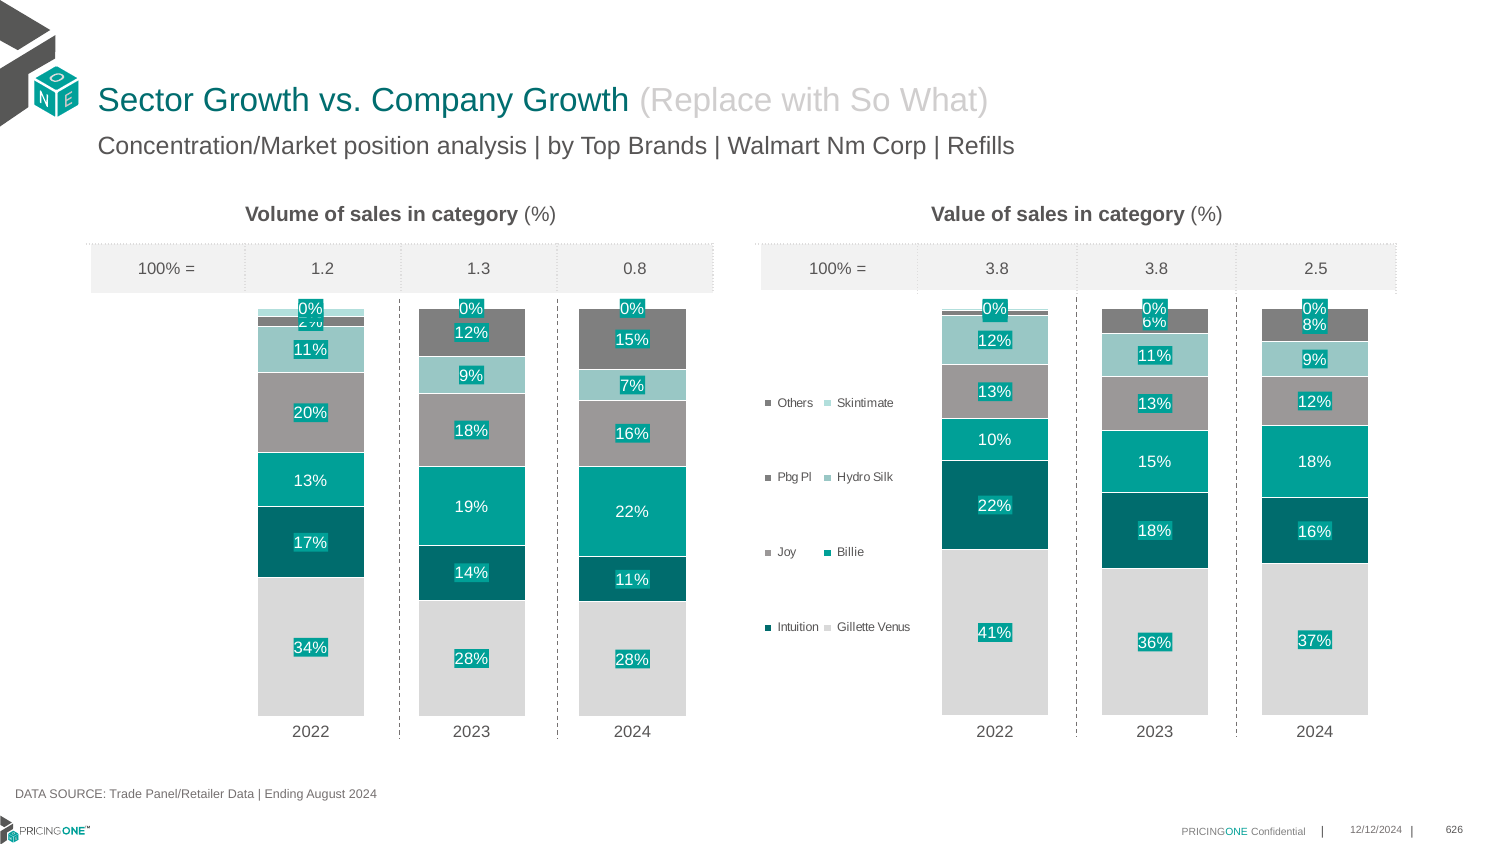

# Sector Growth vs. Company Growth (Replace with So What)
Concentration/Market position analysis | by Top Brands | Walmart Nm Corp | Refills
| Volume of sales in category (%) |  |  |  |
| --- | --- | --- | --- |
| 100% = | 1.2 | 1.3 | 0.8 |
| Value of sales in category (%) |  |  |  |
| --- | --- | --- | --- |
| 100% = | 3.8 | 3.8 | 2.5 |

### Chart

| Category | Gillette Venus | Intuition | Billie | Joy | Hydro Silk | Pbg Pl | Skintimate | Others |
|---|---|---|---|---|---|---|---|---|
| 2022 | 0.3393380443691991 | 0.17467718945293984 | 0.1318021767636811 | 0.19622082414323383 | 0.11321922928169148 | 0.02396235422034258 | 0.02074746235799566 | 3.2719410916370025e-05 |
| 2023 | 0.28452759415785067 | 0.1351873930724892 | 0.19228777747465356 | 0.17982353928370598 | 0.0888968779354112 | 0.11898332666548422 | 0.0002505414479068654 | 4.294996249831978e-05 |
| 2024 | 0.28175887308252434 | 0.10934833561105485 | 0.221542052876184 | 0.16199556729427925 | 0.07473995029138313 | 0.15060223901205894 | 0.0 | 1.2981832515477884e-05 |

### Chart

| Category | Gillette Venus | Intuition | Billie | Joy | Hydro Silk | Pbg Pl | Skintimate | Others |
|---|---|---|---|---|---|---|---|---|
| 2022 | 0.4087031115678312 | 0.2175866705082697 | 0.10227902314966343 | 0.13306635411412435 | 0.12107658225153288 | 0.012002832616254422 | 0.00527445475924721 | 1.097103307688108e-05 |
| 2023 | 0.36261328581606356 | 0.1846962529373305 | 0.15363344314024382 | 0.13073757683909998 | 0.10511468479414214 | 0.06301866228904746 | 0.0001701282976753146 | 1.596588639722183e-05 |
| 2024 | 0.37351979674252156 | 0.16098301879157348 | 0.17832724312597556 | 0.11909082587297665 | 0.08727703889023994 | 0.08079618346132525 | 0.0 | 5.893115387592164e-06 |
DATA SOURCE: Trade Panel/Retailer Data | Ending August 2024

12/12/2024
626